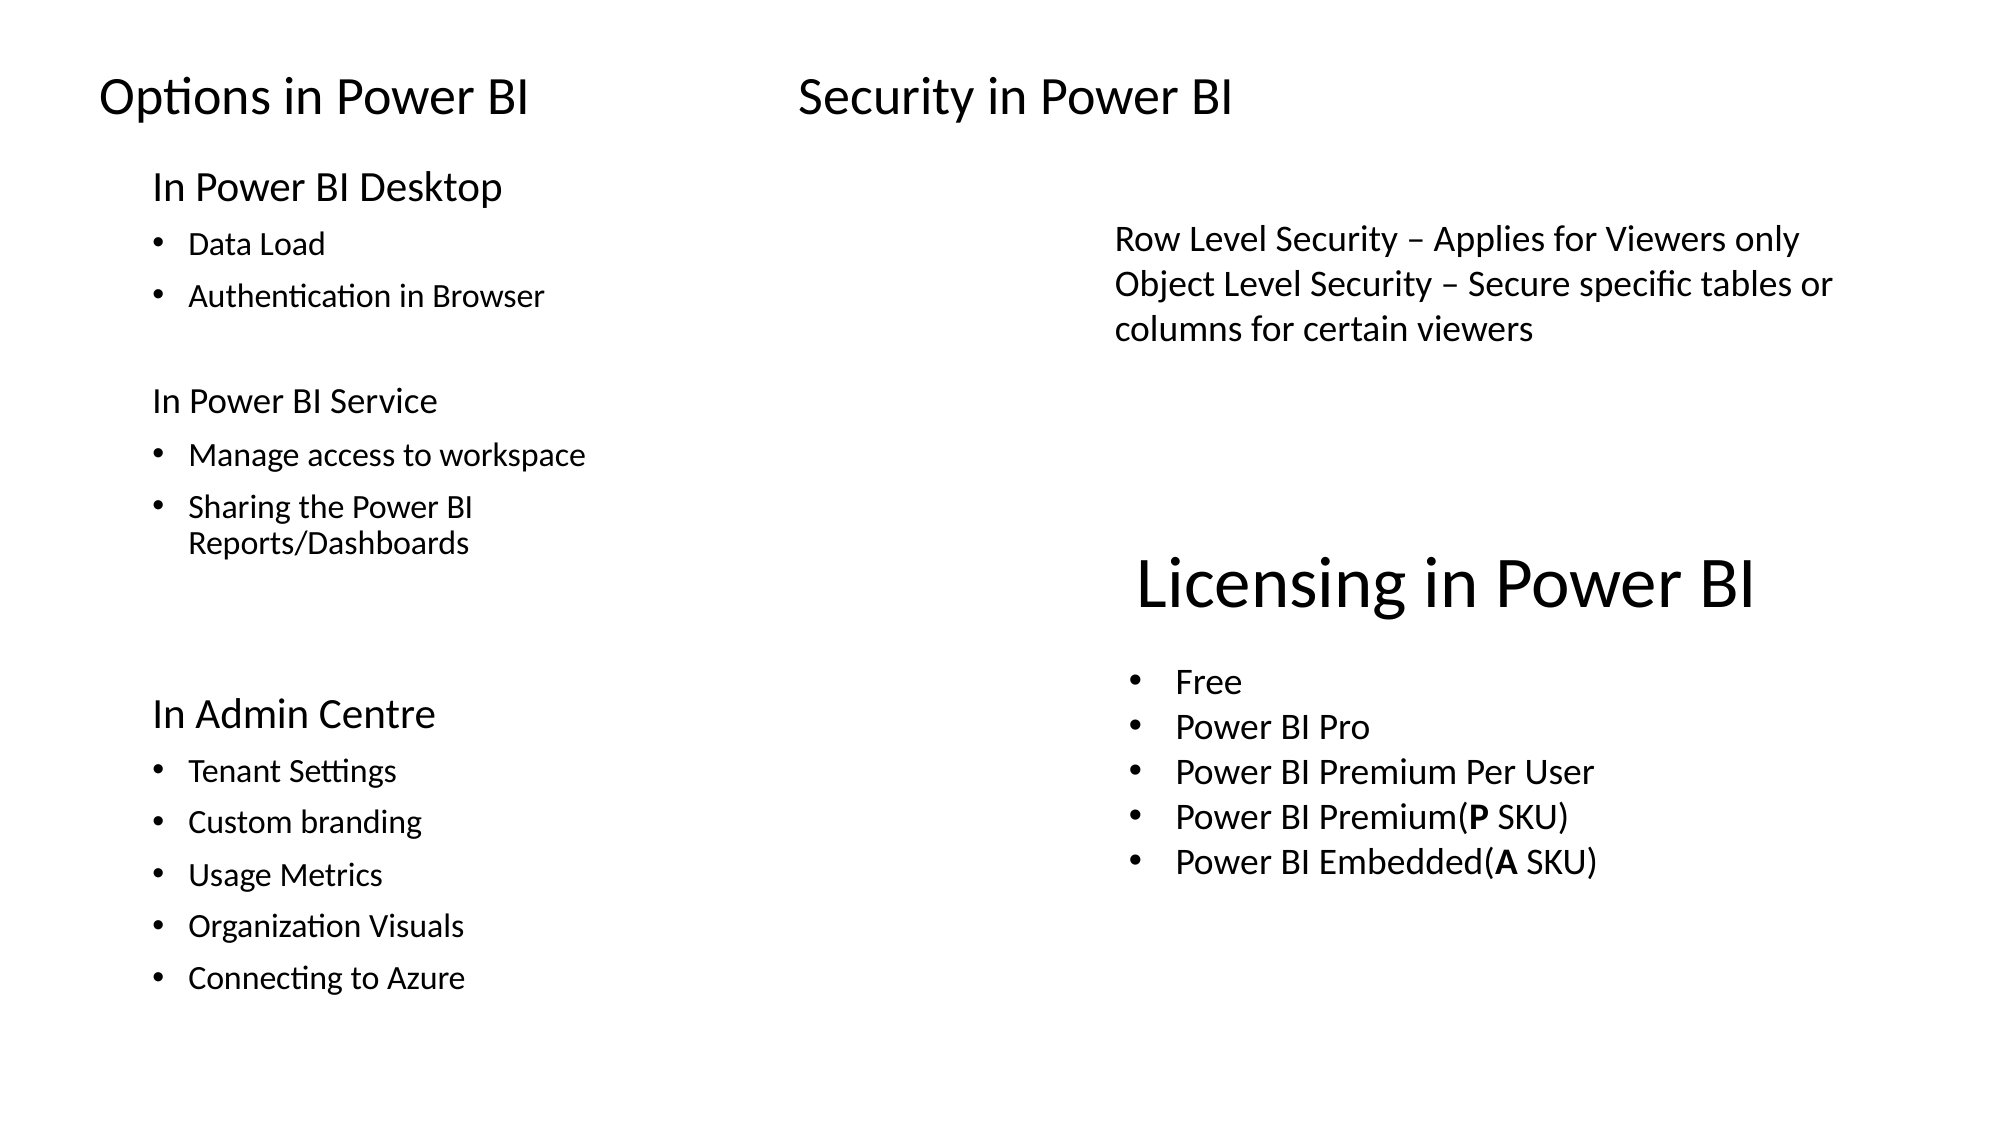

# Options in Power BI                      Security in Power BI
In Power BI Desktop
Data Load
Authentication in Browser

In Power BI Service
Manage access to workspace
Sharing the Power BI Reports/Dashboards

In Admin Centre
Tenant Settings
Custom branding
Usage Metrics
Organization Visuals
Connecting to Azure
Row Level Security – Applies for Viewers only
Object Level Security – Secure specific tables or columns for certain viewers

Licensing in Power BI
Free
Power BI Pro
Power BI Premium Per User
Power BI Premium(P SKU)
Power BI Embedded(A SKU)